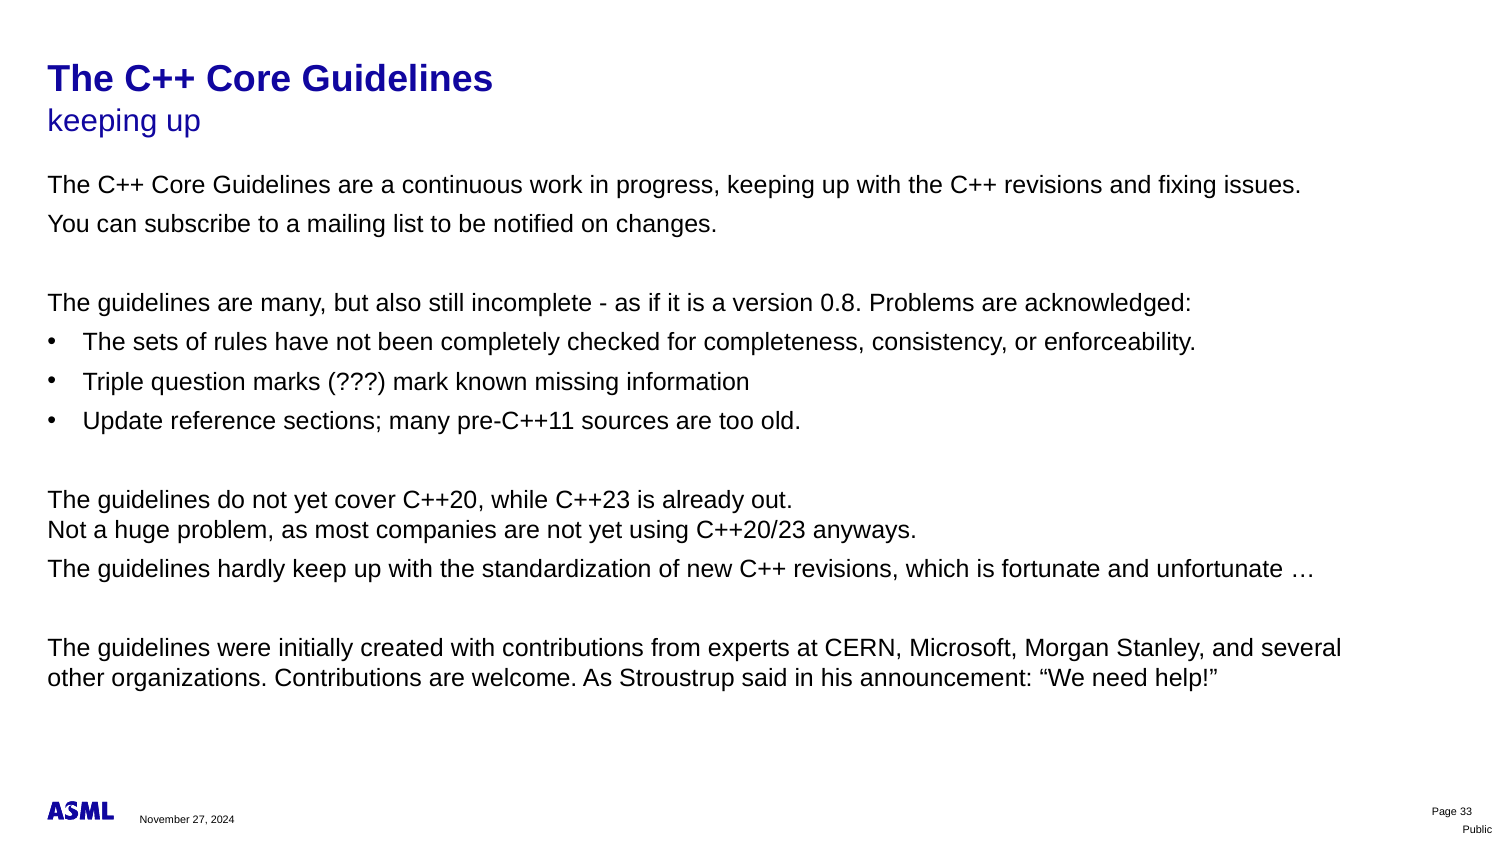

# The C++ Core Guidelines
keeping up
The C++ Core Guidelines are a continuous work in progress, keeping up with the C++ revisions and fixing issues.
You can subscribe to a mailing list to be notified on changes.

The guidelines are many, but also still incomplete - as if it is a version 0.8. Problems are acknowledged:
The sets of rules have not been completely checked for completeness, consistency, or enforceability.
Triple question marks (???) mark known missing information
Update reference sections; many pre-C++11 sources are too old.

The guidelines do not yet cover C++20, while C++23 is already out.
Not a huge problem, as most companies are not yet using C++20/23 anyways.
The guidelines hardly keep up with the standardization of new C++ revisions, which is fortunate and unfortunate …

The guidelines were initially created with contributions from experts at CERN, Microsoft, Morgan Stanley, and several other organizations. Contributions are welcome. As Stroustrup said in his announcement: “We need help!”
November 27, 2024
Page 33